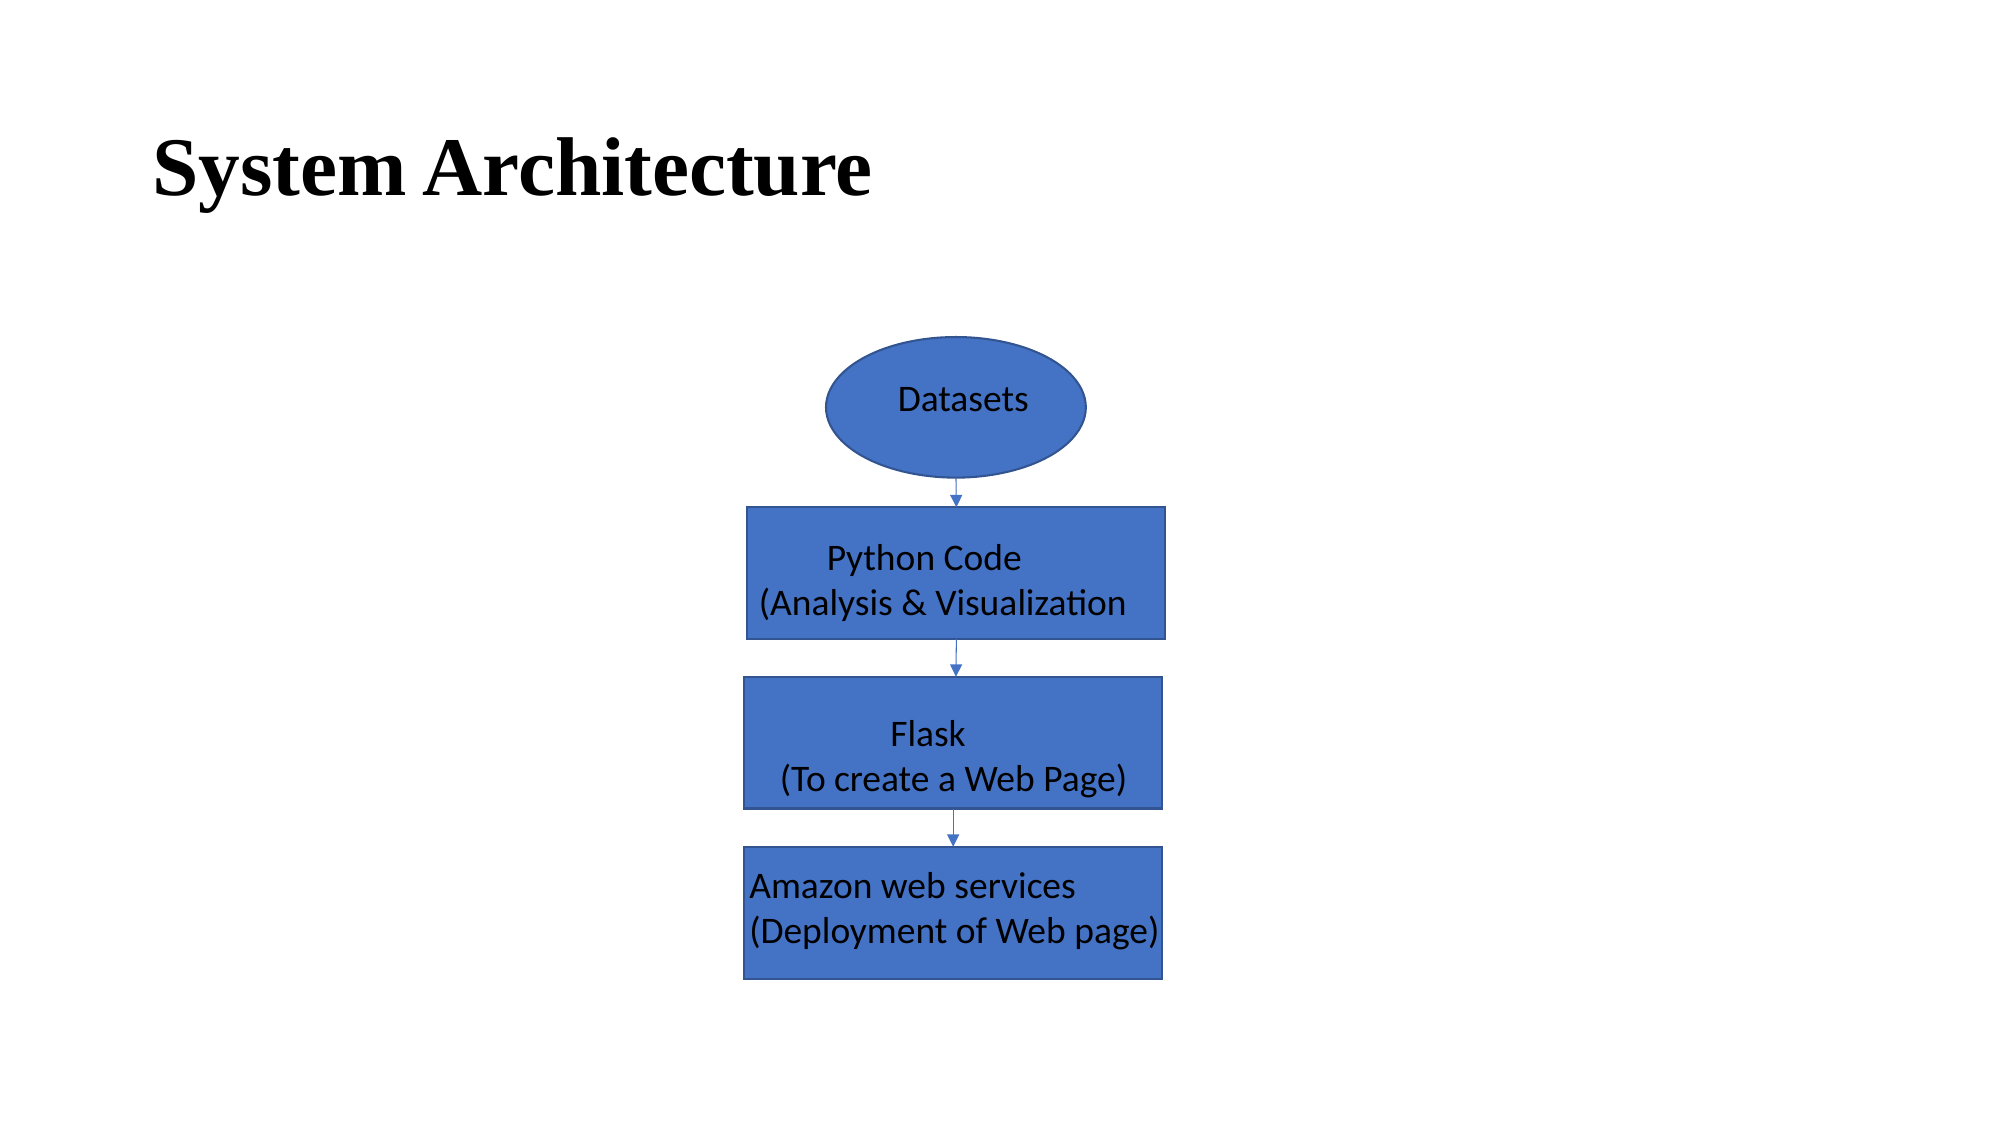

# System Architecture

   Datasets

        Python Code
(Analysis & Visualization

                   Flask
      (To create a Web Page)

Amazon web services
(Deployment of Web page)